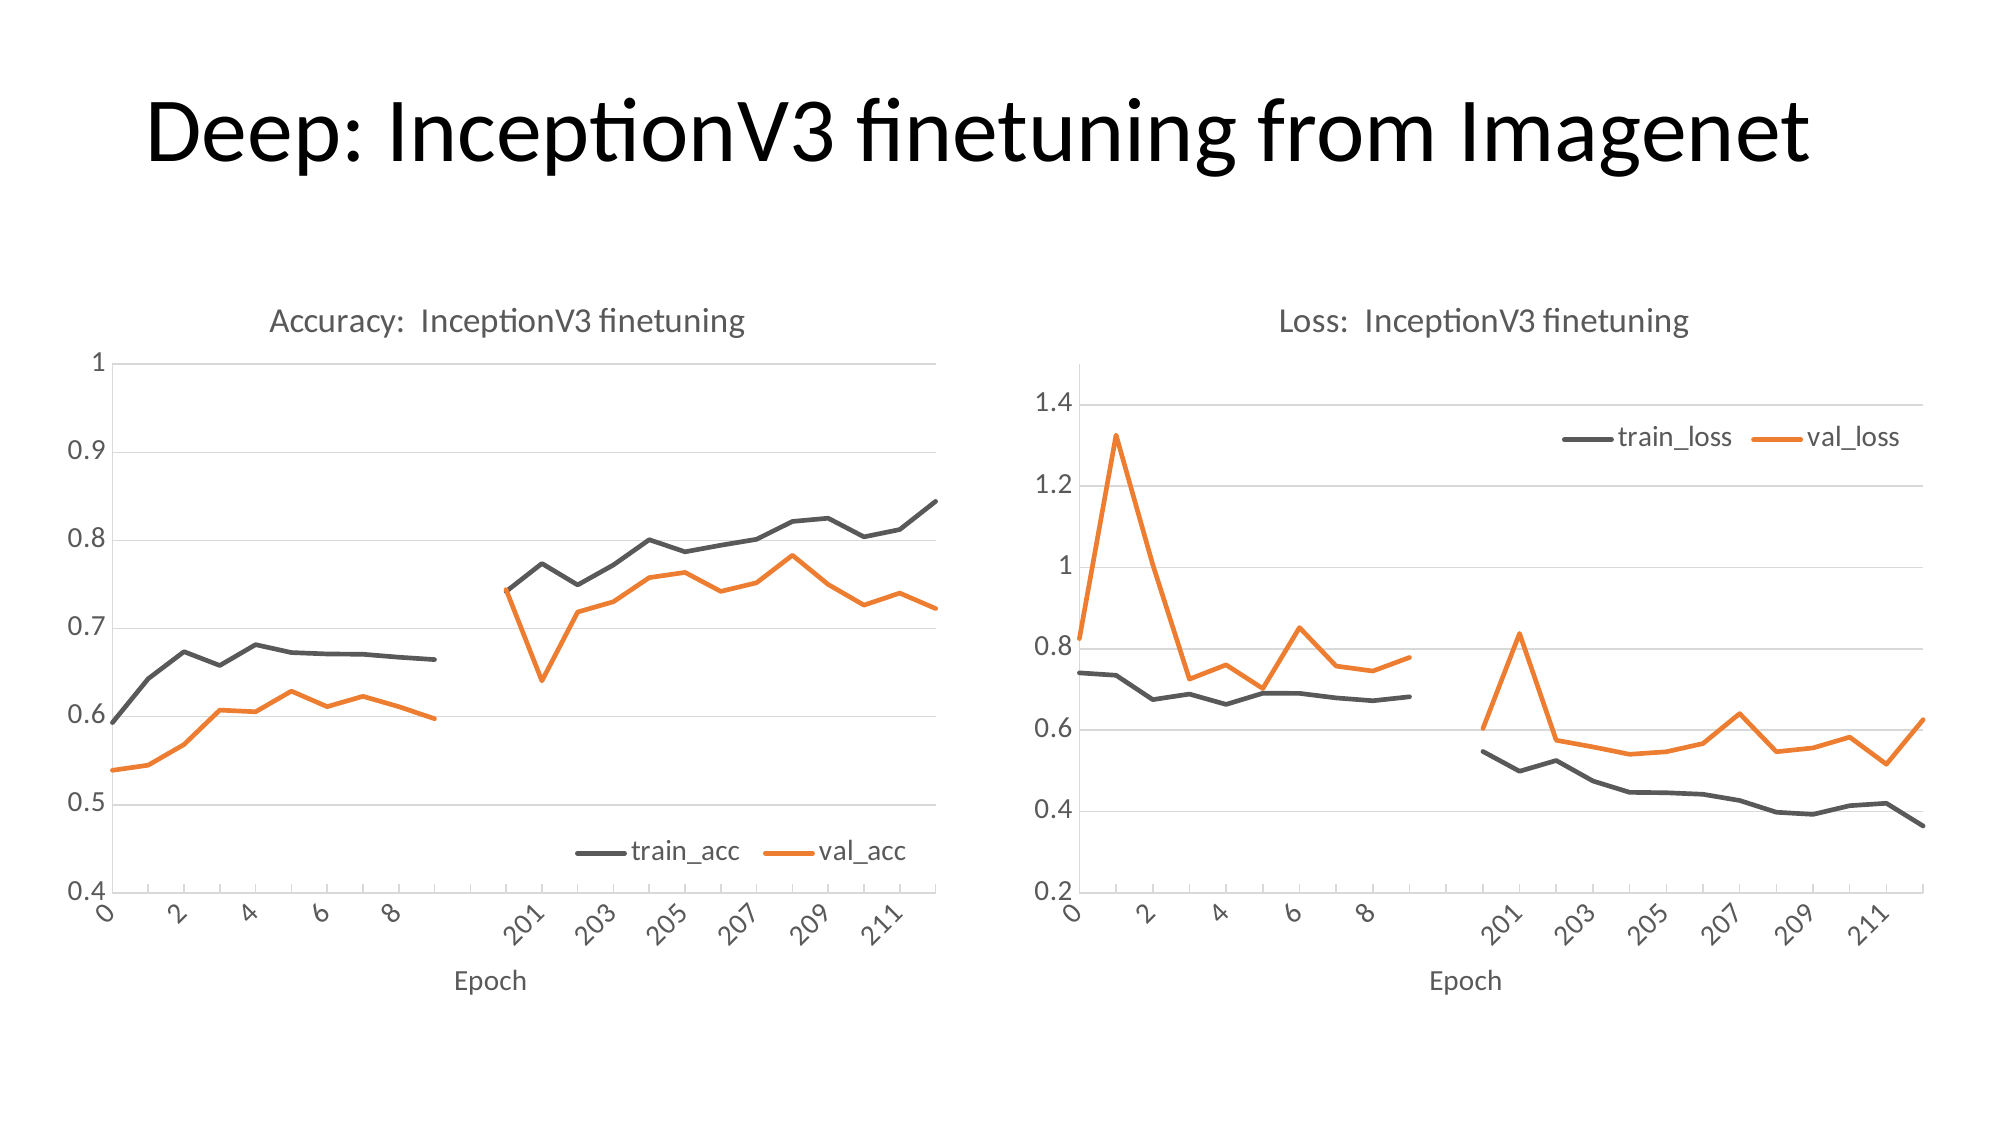

# Deep: InceptionV3 finetuning from Imagenet

### Chart: Accuracy:  InceptionV3 finetuning

| Category | train_acc | val_acc |
|---|---|---|
| 0 | 0.593220338983 | 0.5390625 |
| 1 | 0.643008474576 | 0.544921875 |
| 2 | 0.673728813559 | 0.568359375 |
| 3 | 0.658033824717 | 0.607421875 |
| 4 | 0.681673728814 | 0.60546875 |
| 5 | 0.672669491525 | 0.62890625 |
| 6 | 0.671080508475 | 0.611328125 |
| 7 | 0.670718815312 | 0.623046875 |
| 8 | 0.667372881356 | 0.611328125 |
| 9 | 0.664724576271 | 0.59765625 |
|  | None | None |
| 200 | 0.742055084746 | 0.744140625 |
| 201 | 0.773834745763 | 0.640625 |
| 202 | 0.749470338983 | 0.71875 |
| 203 | 0.772198730839 | 0.73046875 |
| 204 | 0.800847457627 | 0.7578125 |
| 205 | 0.787076271186 | 0.763671875 |
| 206 | 0.794491525424 | 0.7421875 |
| 207 | 0.80126849699 | 0.751953125 |
| 208 | 0.821504237288 | 0.783203125 |
| 209 | 0.825211864407 | 0.75 |
| 210 | 0.804025423729 | 0.7265625 |
| 211 | 0.812367863024 | 0.740234375 |
| 212 | 0.844279661017 | 0.72265625 |

### Chart: Loss:  InceptionV3 finetuning

| Category | train_loss | val_loss |
|---|---|---|
| 0 | 0.740944320873 | 0.825414132327 |
| 1 | 0.73492522866 | 1.32572353259 |
| 2 | 0.675096151687 | 1.00730977207 |
| 3 | 0.688768117691 | 0.725494064391 |
| 4 | 0.663407082275 | 0.760667428374 |
| 5 | 0.690841273736 | 0.702396534383 |
| 6 | 0.69051060131 | 0.852374084294 |
| 7 | 0.679295661586 | 0.757591851056 |
| 8 | 0.672376646834 | 0.74539080821 |
| 9 | 0.682138466734 | 0.778829257935 |
|  | None | None |
| 200 | 0.547642172898 | 0.603925537318 |
| 201 | 0.499052103798 | 0.83790994063 |
| 202 | 0.525486573324 | 0.575277589262 |
| 203 | 0.475050814166 | 0.558880958706 |
| 204 | 0.44724931429 | 0.54066109471 |
| 205 | 0.446216743376 | 0.546919213608 |
| 206 | 0.442338393906 | 0.567136930302 |
| 207 | 0.427194904591 | 0.640721892938 |
| 208 | 0.398275312731 | 0.546965520829 |
| 209 | 0.392954066143 | 0.556423200294 |
| 210 | 0.414436941682 | 0.582857290283 |
| 211 | 0.420284210108 | 0.516229586676 |
| 212 | 0.364404564439 | 0.625743569806 |